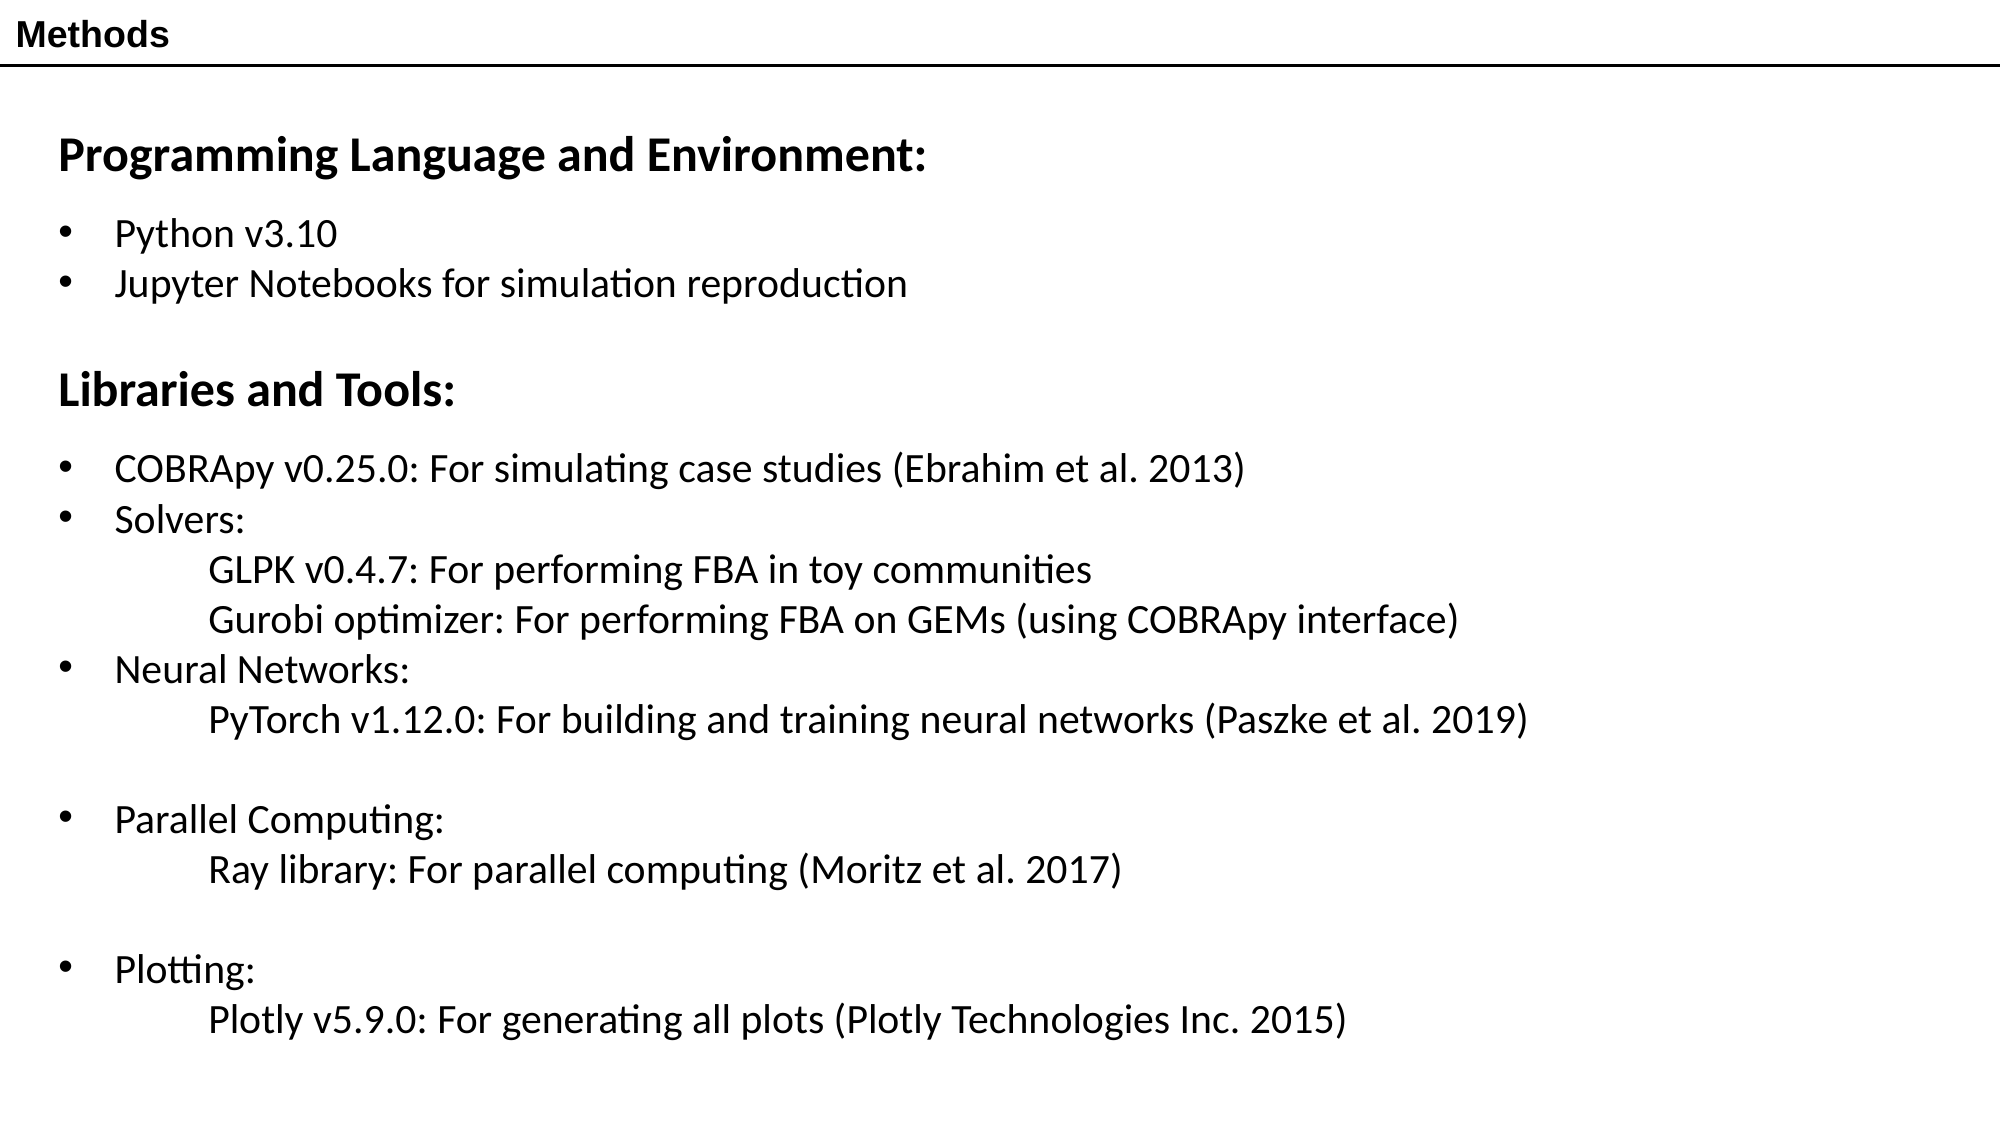

Methods
Programming Language and Environment:

Python v3.10
Jupyter Notebooks for simulation reproduction

Libraries and Tools:

COBRApy v0.25.0: For simulating case studies (Ebrahim et al. 2013)
Solvers:
	GLPK v0.4.7: For performing FBA in toy communities
	Gurobi optimizer: For performing FBA on GEMs (using COBRApy interface)
Neural Networks:
	PyTorch v1.12.0: For building and training neural networks (Paszke et al. 2019)

Parallel Computing:
	Ray library: For parallel computing (Moritz et al. 2017)

Plotting:
	Plotly v5.9.0: For generating all plots (Plotly Technologies Inc. 2015)